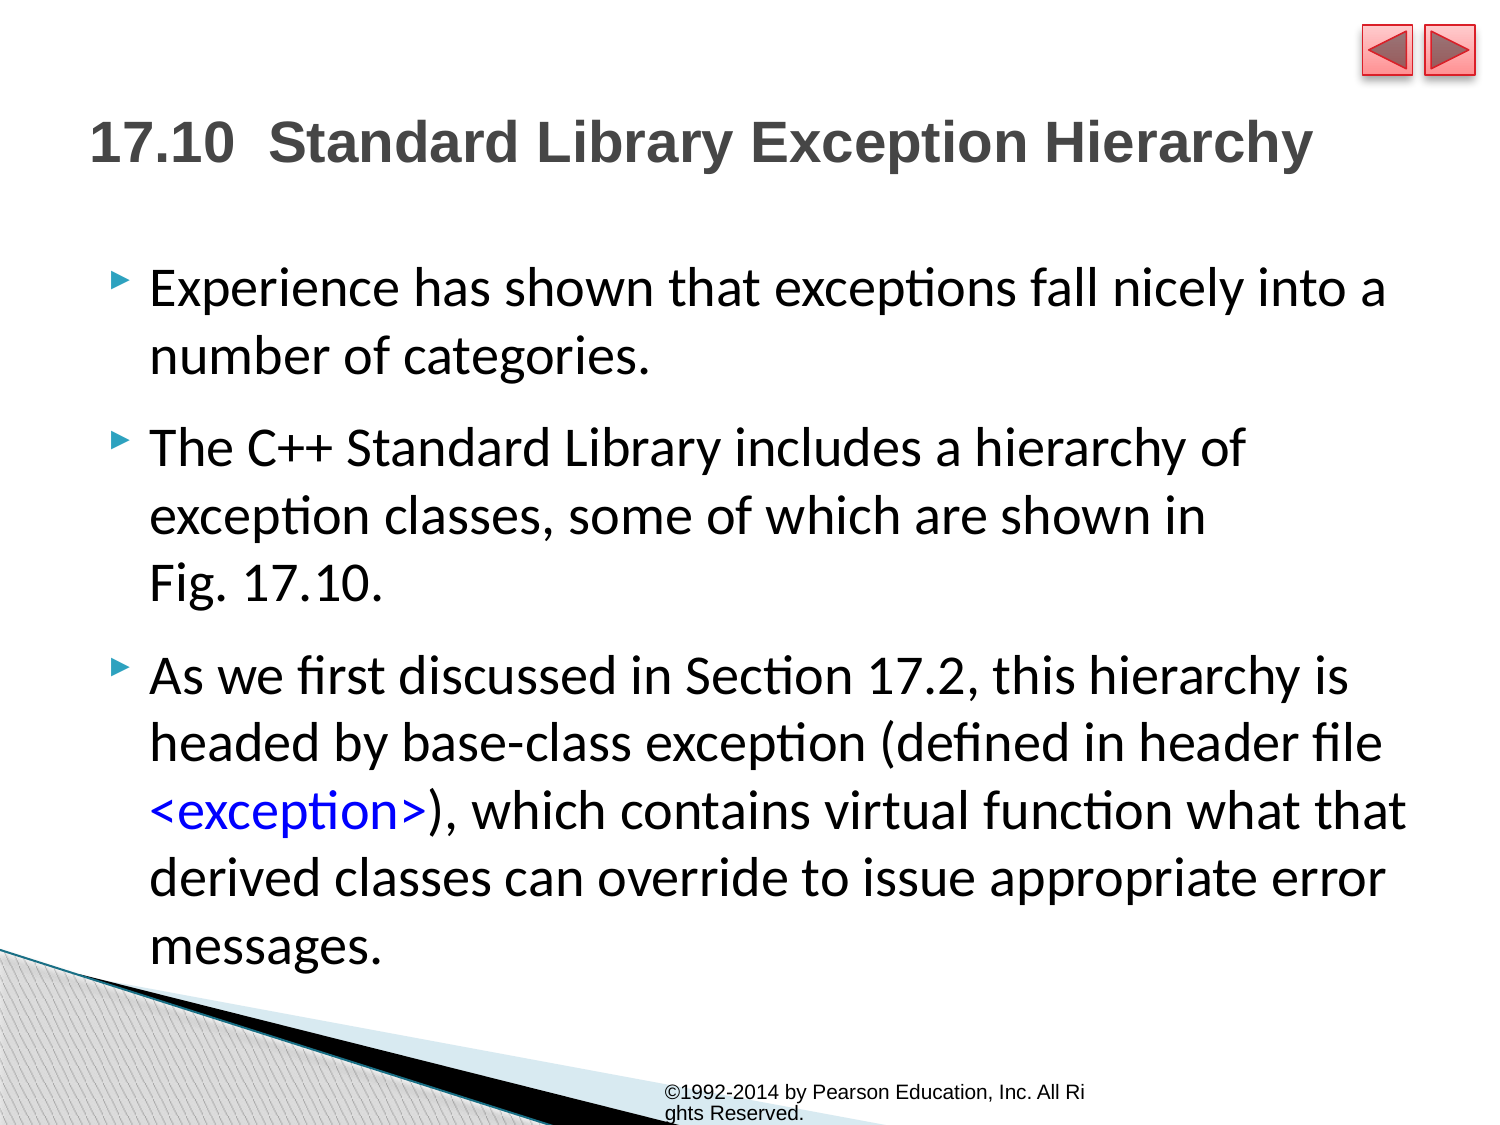

# 17.10  Standard Library Exception Hierarchy
Experience has shown that exceptions fall nicely into a number of categories.
The C++ Standard Library includes a hierarchy of exception classes, some of which are shown in Fig. 17.10.
As we first discussed in Section 17.2, this hierarchy is headed by base-class exception (defined in header file <exception>), which contains virtual function what that derived classes can override to issue appropriate error messages.
©1992-2014 by Pearson Education, Inc. All Rights Reserved.